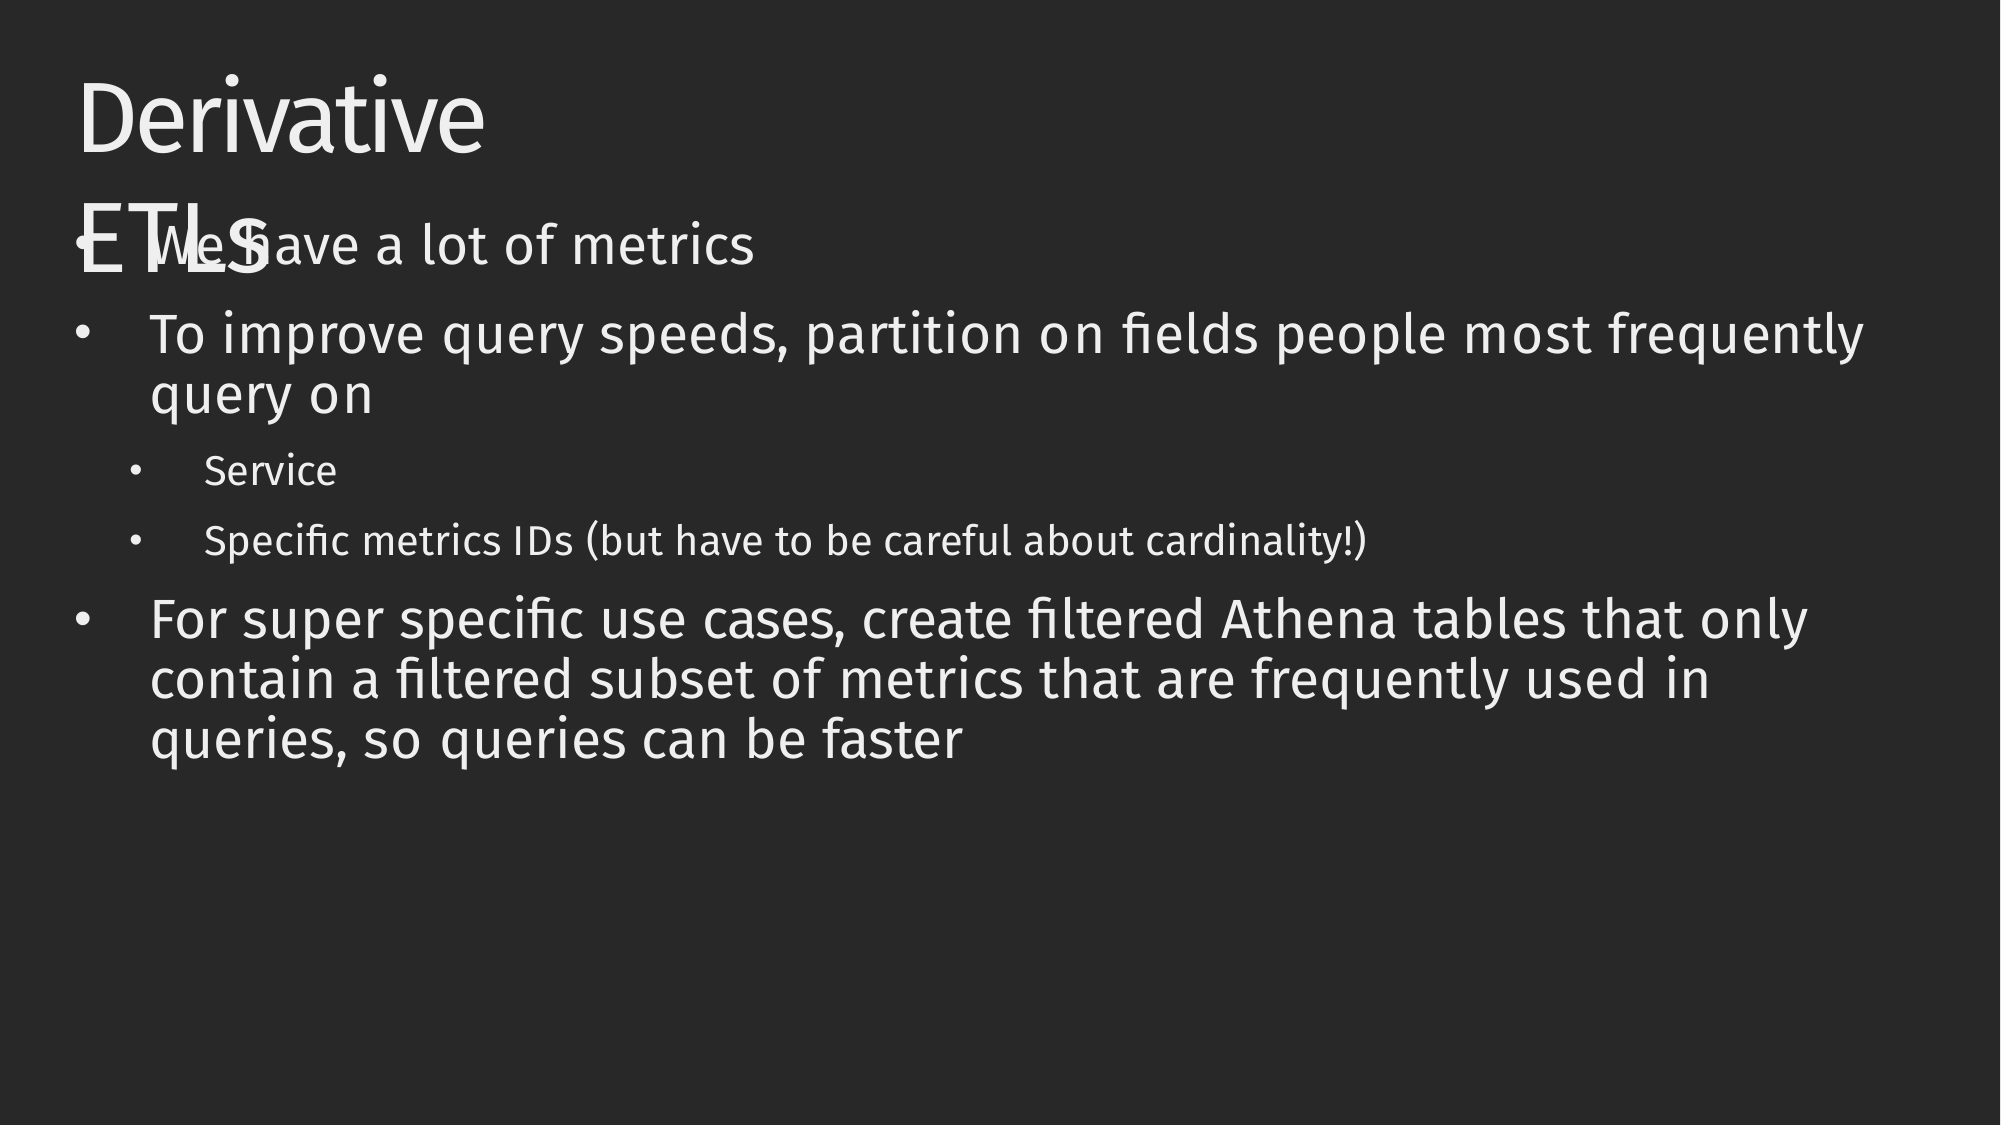

# Derivative ETLs
We have a lot of metrics
To improve query speeds, partition on fields people most frequently query on
Service
Specific metrics IDs (but have to be careful about cardinality!)
For super specific use cases, create filtered Athena tables that only contain a filtered subset of metrics that are frequently used in queries, so queries can be faster